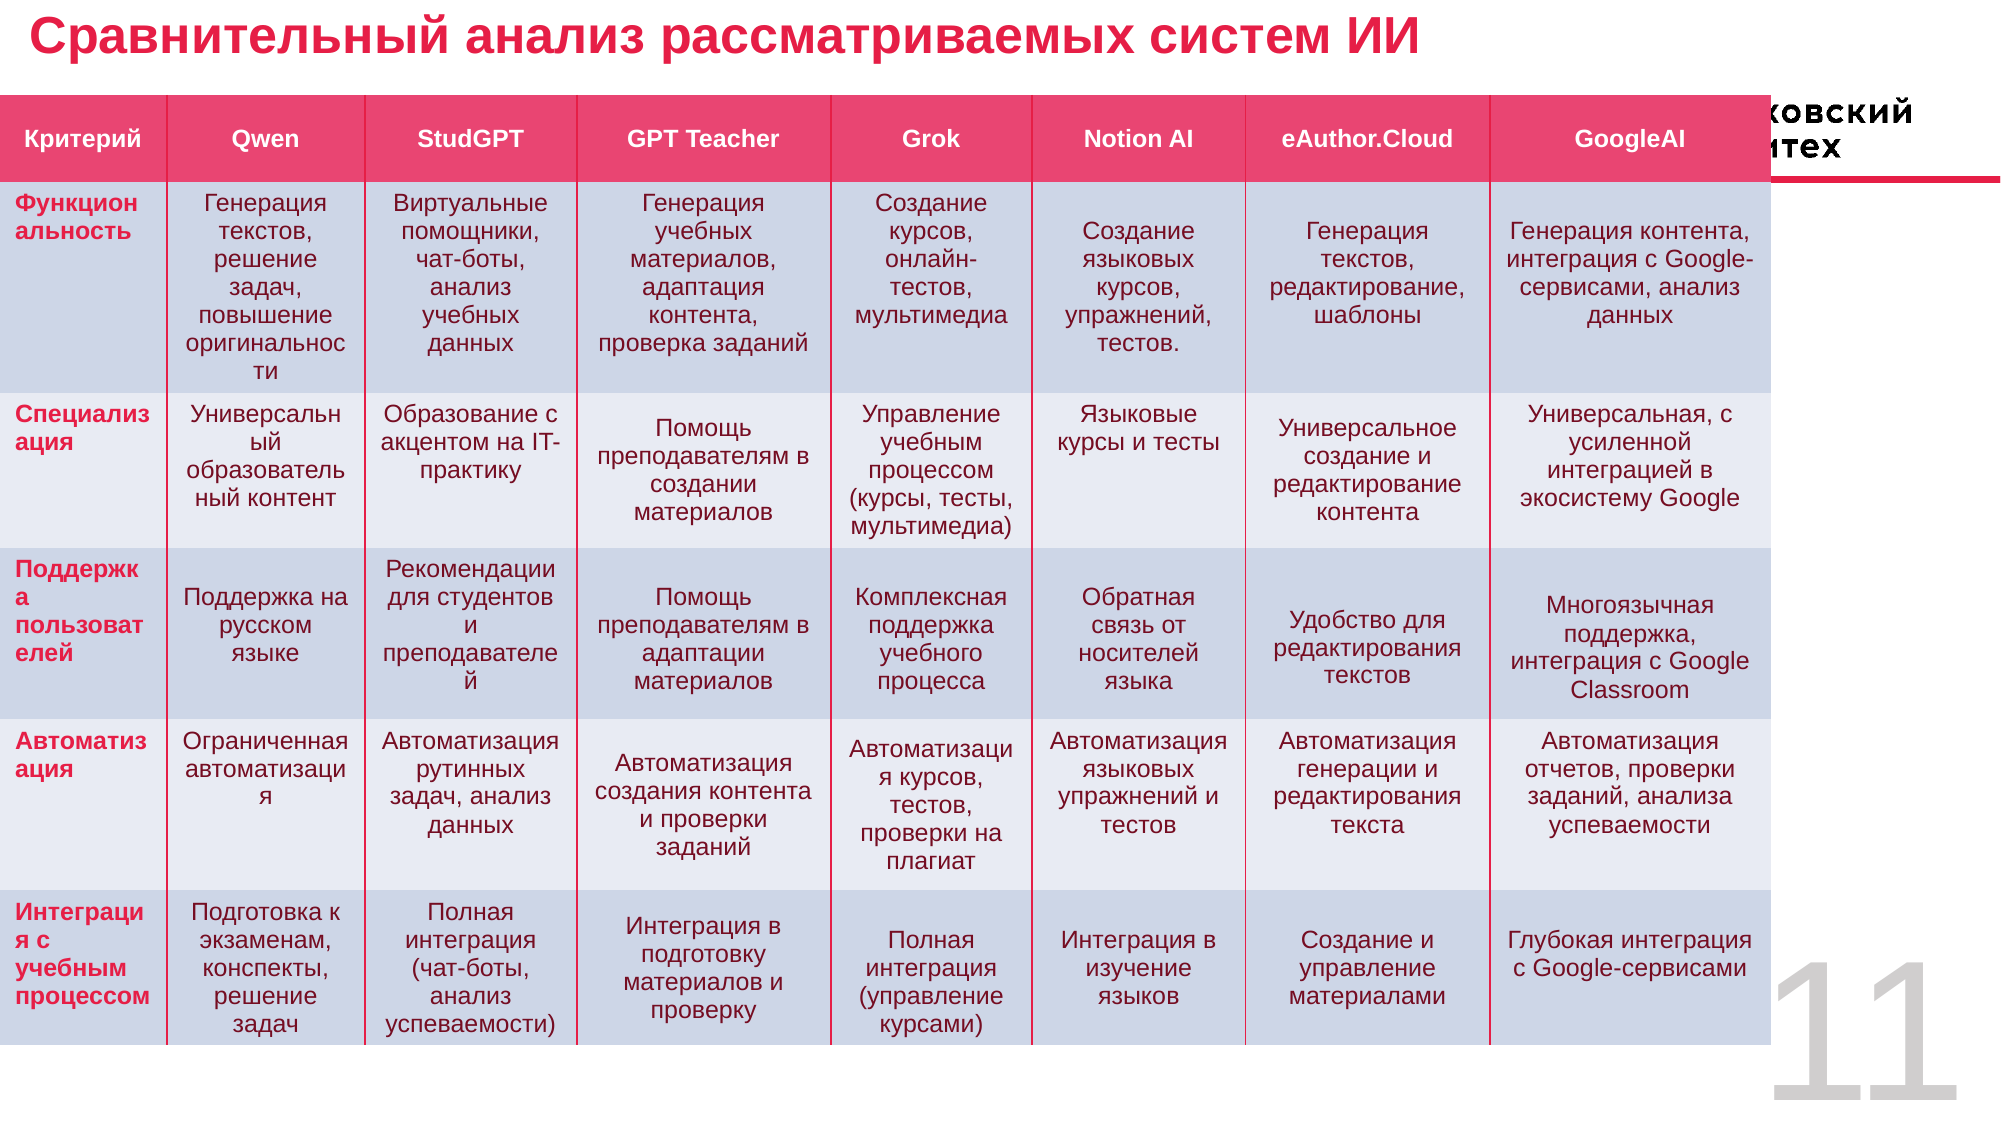

Сравнительный анализ рассматриваемых систем ИИ
| Критерий | Qwen | StudGPT | GPT Teacher | Grok | Notion AI | eAuthor.Cloud | GoogleAI |
| --- | --- | --- | --- | --- | --- | --- | --- |
| Функциональность | Генерация текстов, решение задач, повышение оригинальности | Виртуальные помощники, чат-боты, анализ учебных данных | Генерация учебных материалов, адаптация контента, проверка заданий | Создание курсов, онлайн-тестов, мультимедиа | Создание языковых курсов, упражнений, тестов. | Генерация текстов, редактирование, шаблоны | Генерация контента, интеграция с Google-сервисами, анализ данных |
| Специализация | Универсальный образовательный контент | Образование с акцентом на IT-практику | Помощь преподавателям в создании материалов | Управление учебным процессом (курсы, тесты, мультимедиа) | Языковые курсы и тесты | Универсальное создание и редактирование контента | Универсальная, с усиленной интеграцией в экосистему Google |
| Поддержка пользователей | Поддержка на русском языке | Рекомендации для студентов и преподавателей | Помощь преподавателям в адаптации материалов | Комплексная поддержка учебного процесса | Обратная связь от носителей языка | Удобство для редактирования текстов | Многоязычная поддержка, интеграция с Google Classroom |
| Автоматизация | Ограниченная автоматизация | Автоматизация рутинных задач, анализ данных | Автоматизация создания контента и проверки заданий | Автоматизация курсов, тестов, проверки на плагиат | Автоматизация языковых упражнений и тестов | Автоматизация генерации и редактирования текста | Автоматизация отчетов, проверки заданий, анализа успеваемости |
| Интеграция с учебным процессом | Подготовка к экзаменам, конспекты, решение задач | Полная интеграция (чат-боты, анализ успеваемости) | Интеграция в подготовку материалов и проверку | Полная интеграция (управление курсами) | Интеграция в изучение языков | Создание и управление материалами | Глубокая интеграция с Google-сервисами |
11